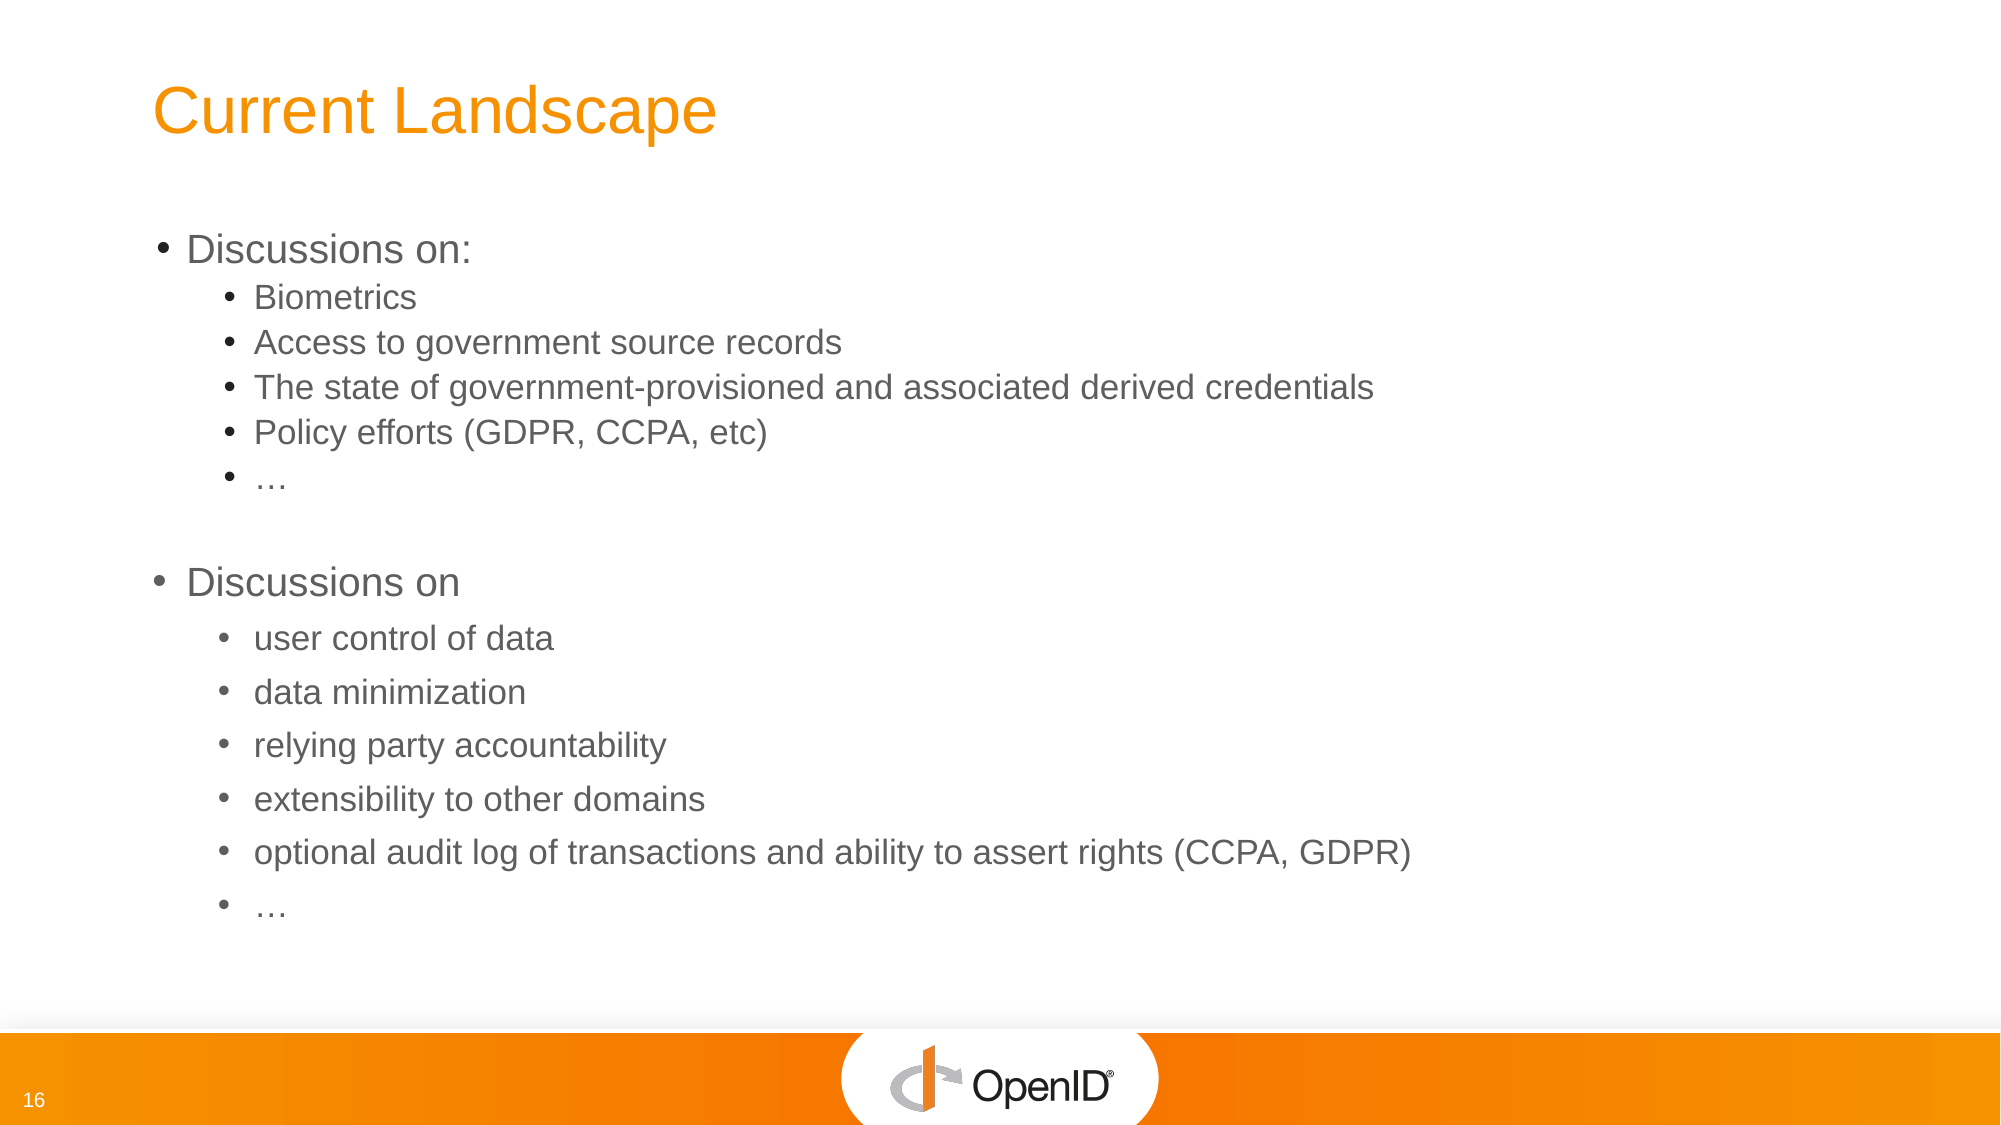

# Current Landscape
Discussions on:
Biometrics
Access to government source records
The state of government-provisioned and associated derived credentials
Policy efforts (GDPR, CCPA, etc)
…

Discussions on
user control of data
data minimization
relying party accountability
extensibility to other domains
optional audit log of transactions and ability to assert rights (CCPA, GDPR)
…